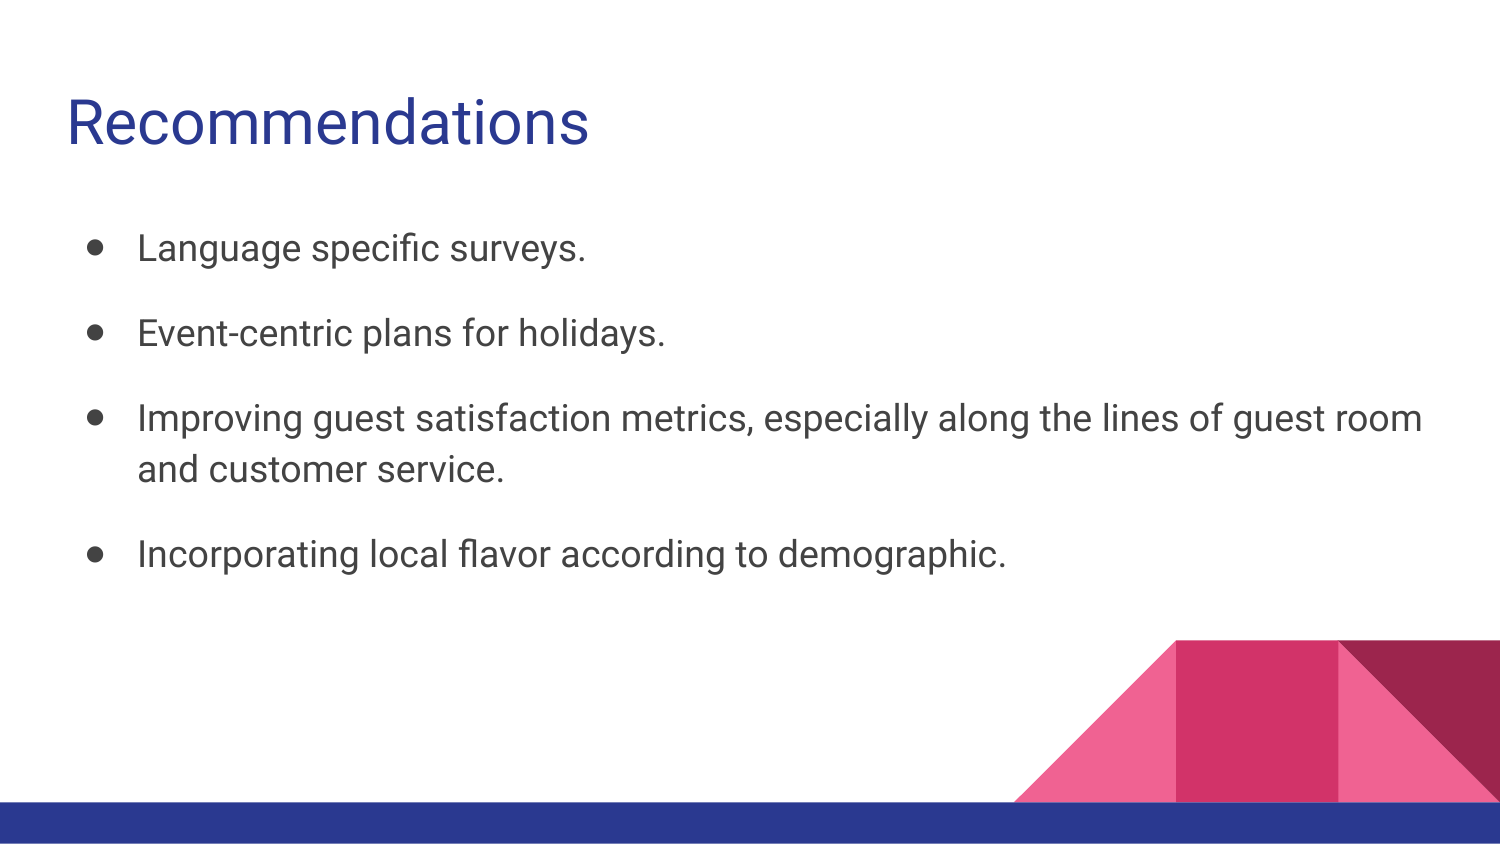

# Recommendations
Language specific surveys.
Event-centric plans for holidays.
Improving guest satisfaction metrics, especially along the lines of guest room and customer service.
Incorporating local flavor according to demographic.